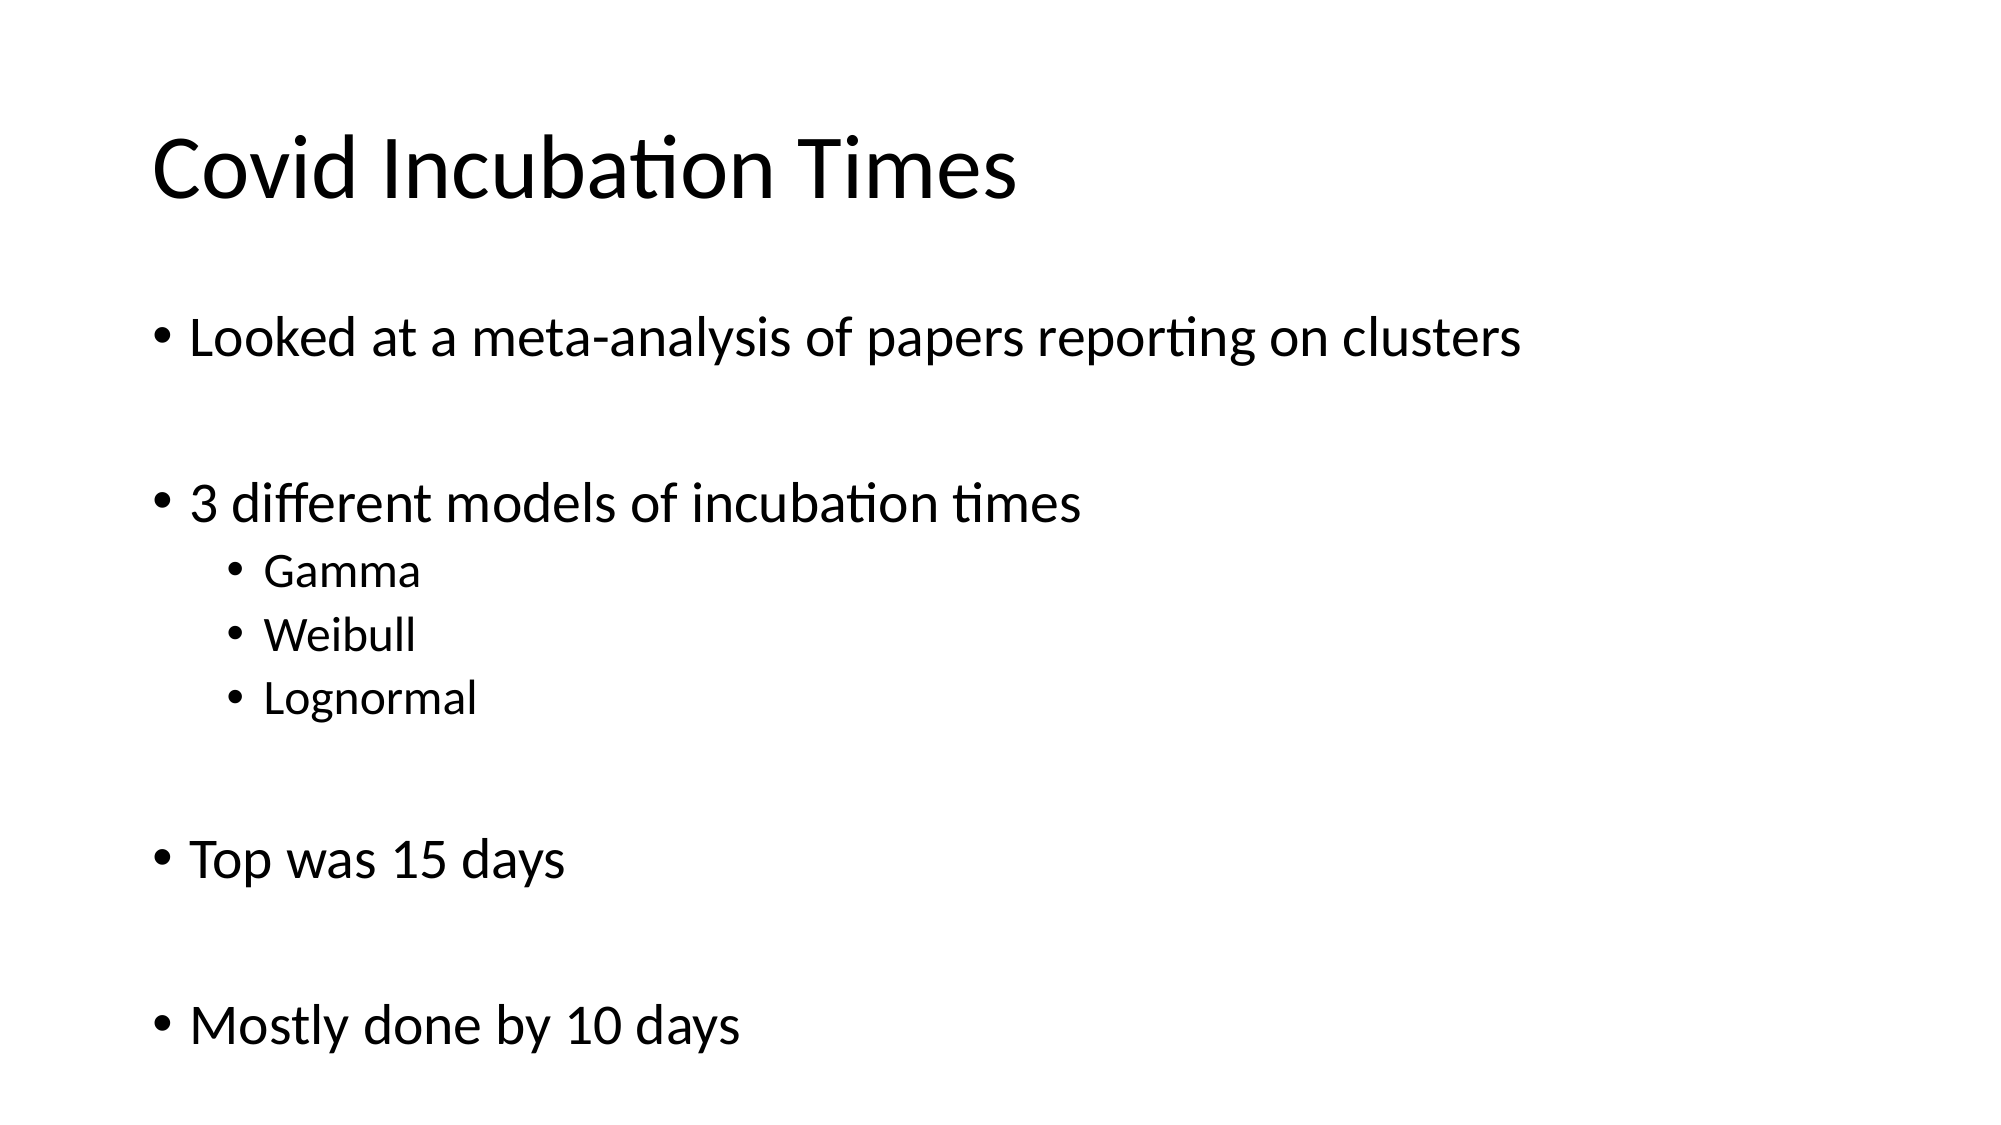

# Covid Incubation Times
Looked at a meta-analysis of papers reporting on clusters

3 different models of incubation times
Gamma
Weibull
Lognormal

Top was 15 days

Mostly done by 10 days